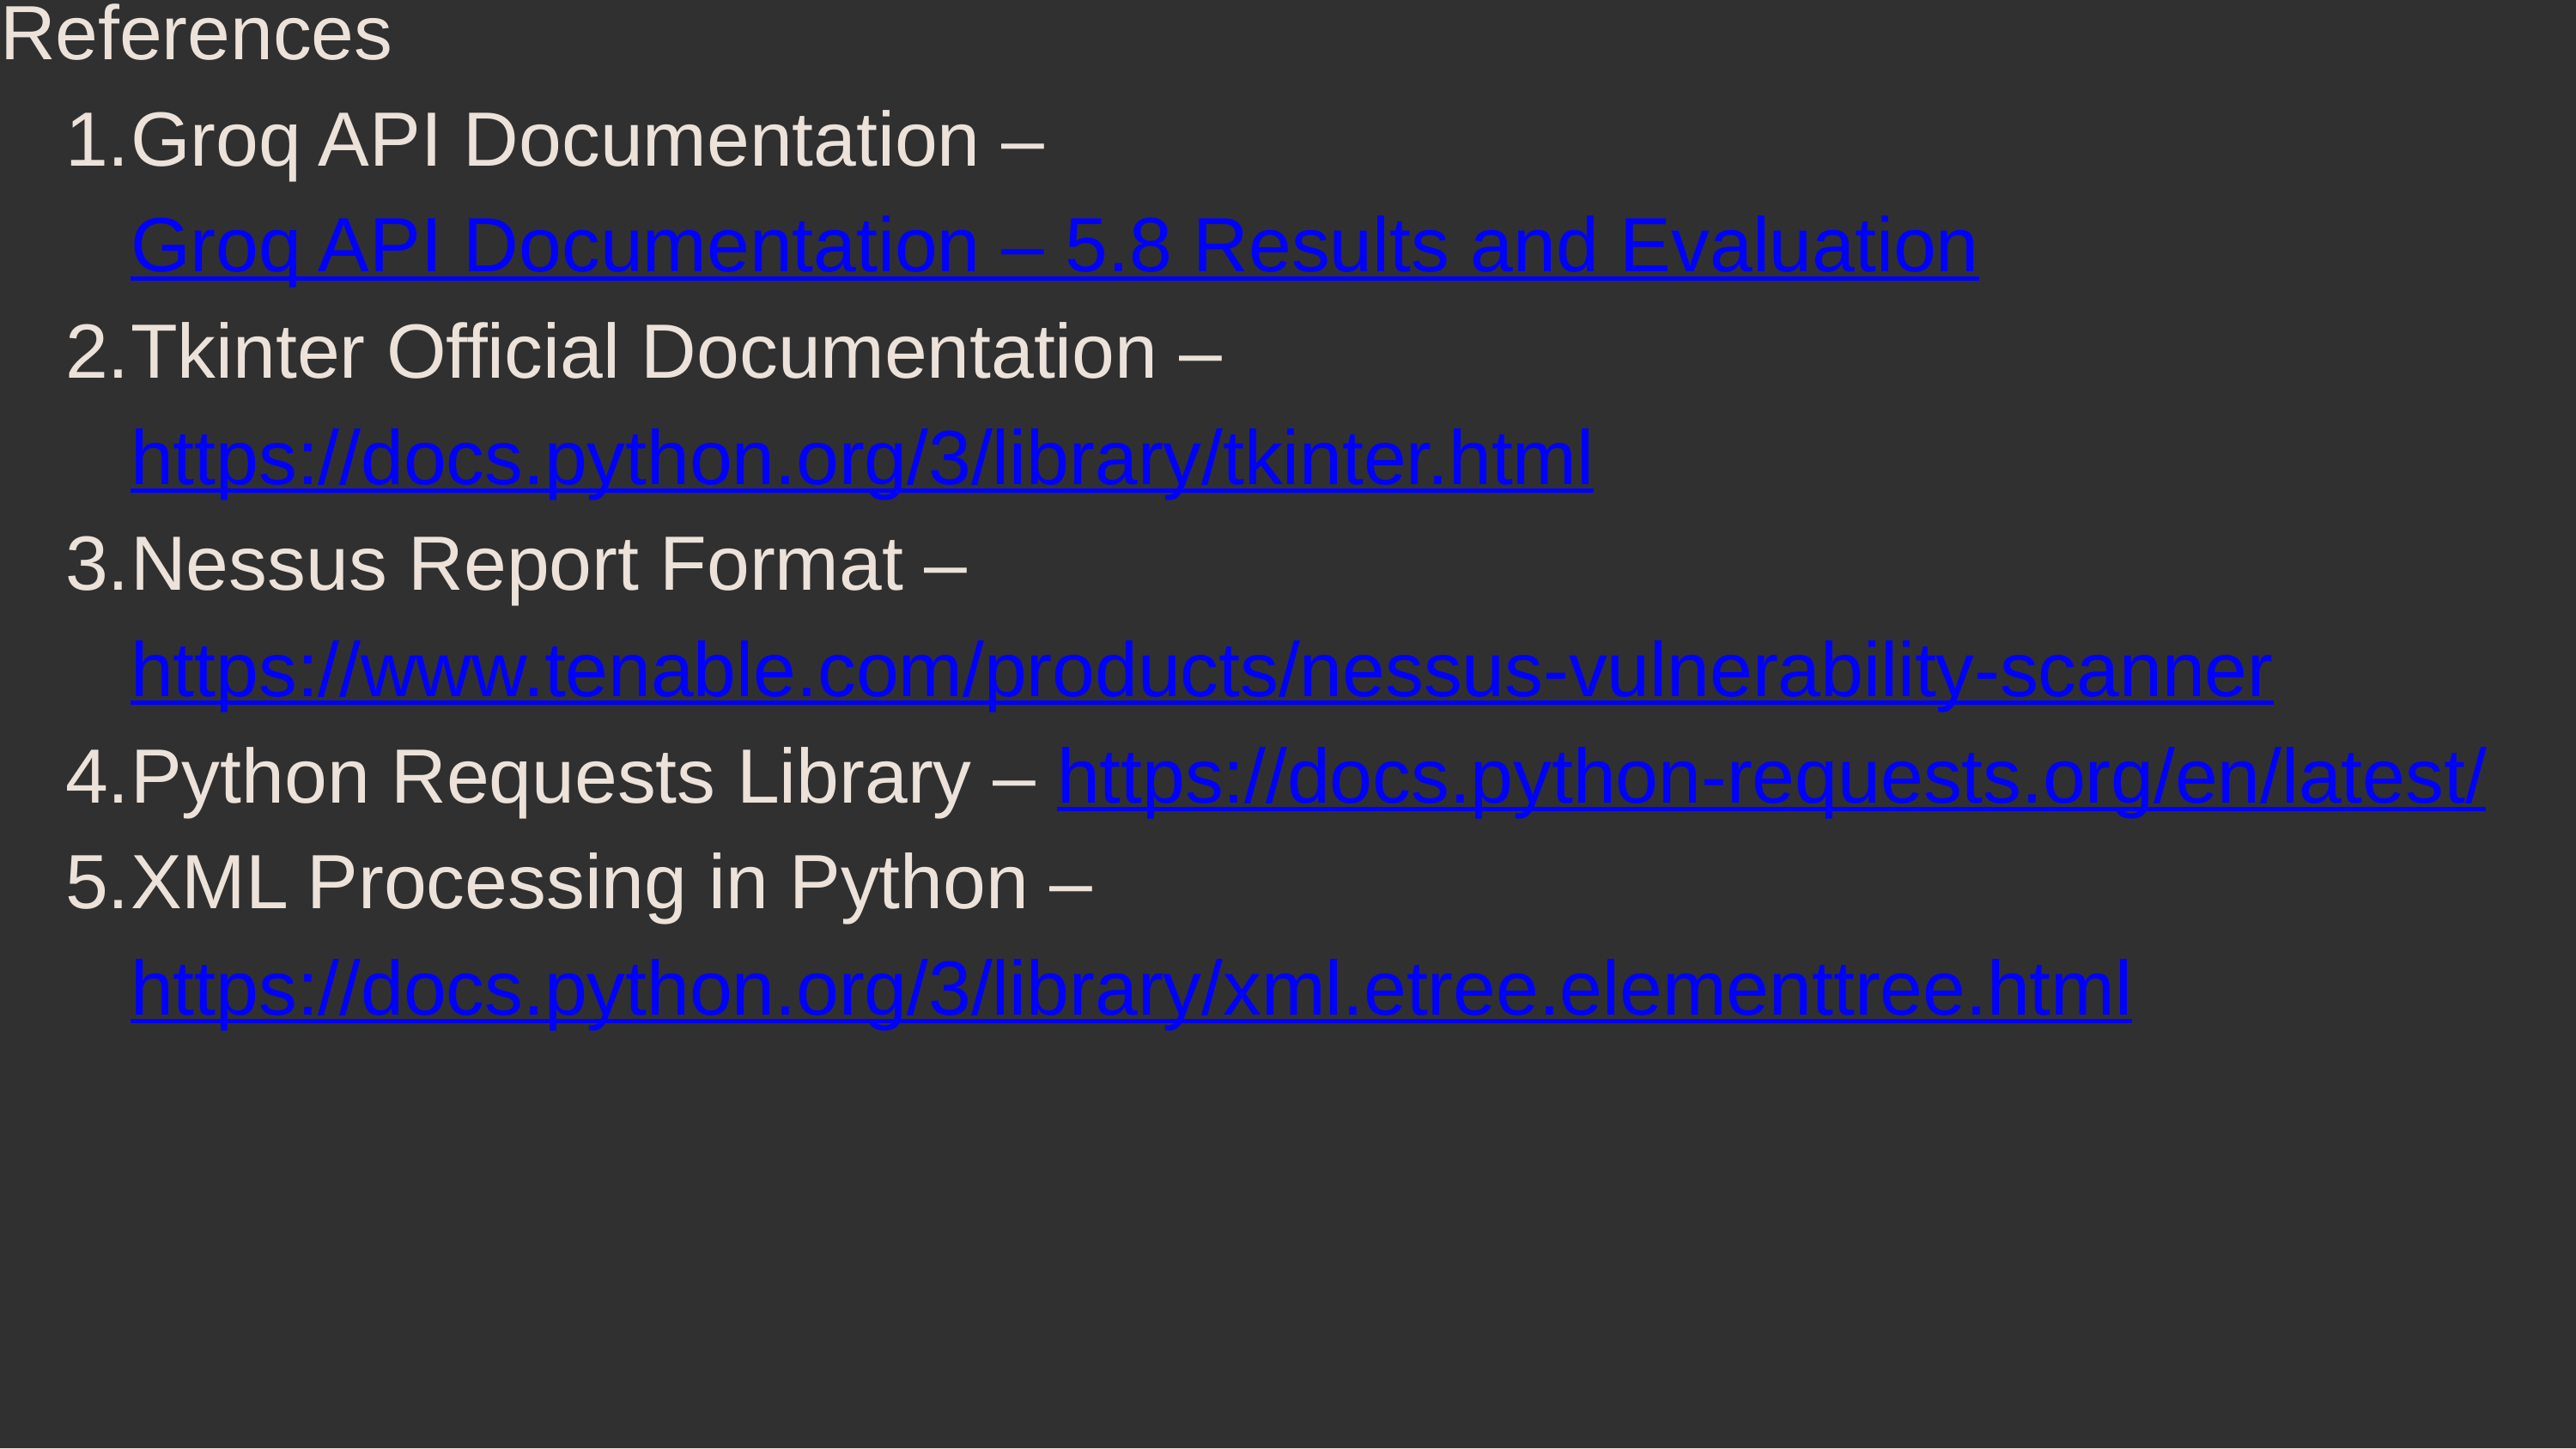

References
Groq API Documentation – Groq API Documentation – 5.8 Results and Evaluation
Tkinter Official Documentation – https://docs.python.org/3/library/tkinter.html
Nessus Report Format – https://www.tenable.com/products/nessus-vulnerability-scanner
Python Requests Library – https://docs.python-requests.org/en/latest/
XML Processing in Python – https://docs.python.org/3/library/xml.etree.elementtree.html